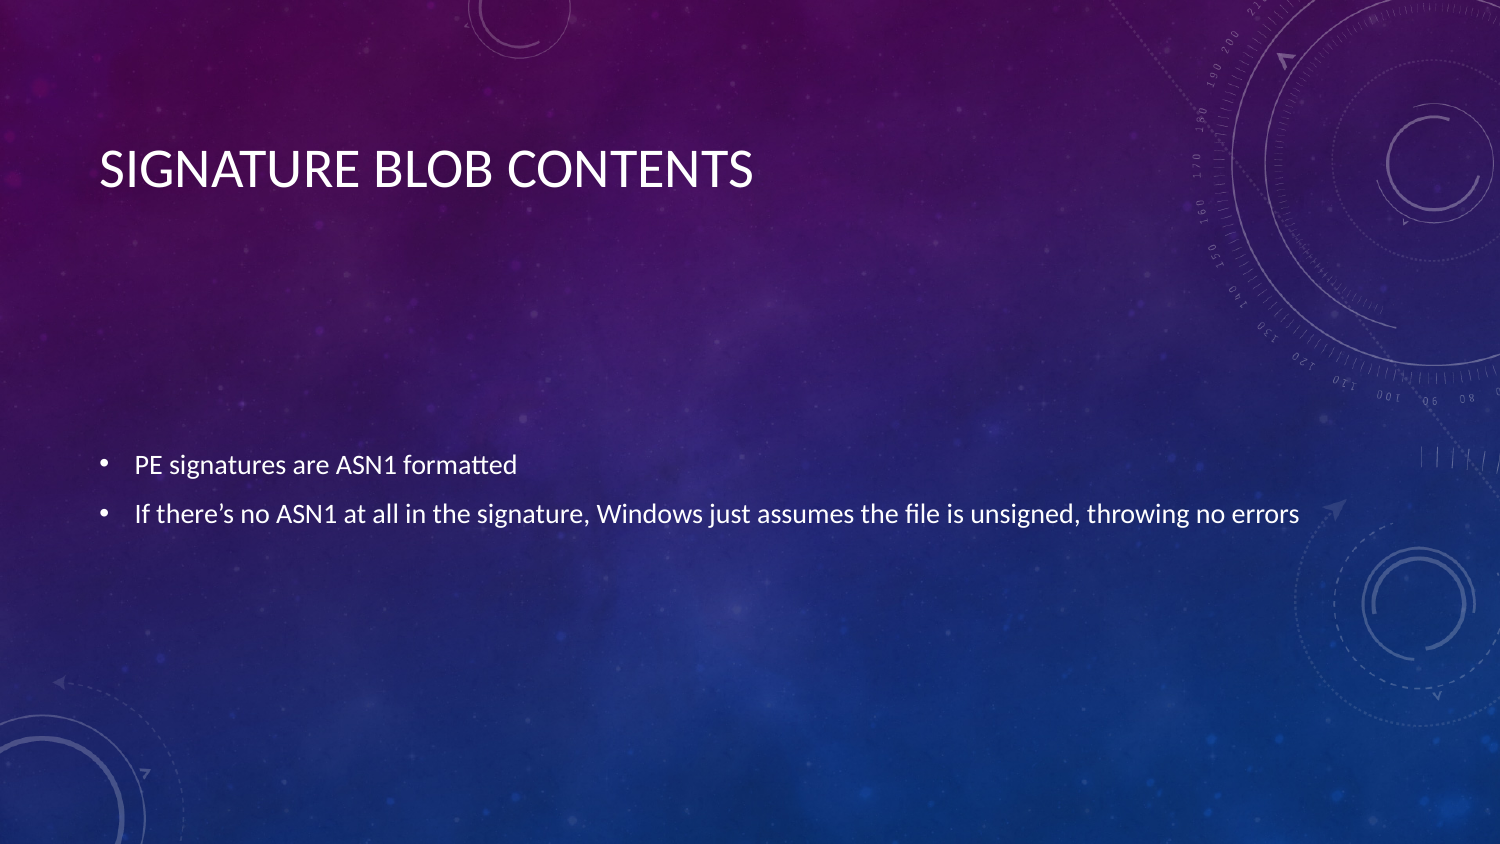

# Signature Blob Contents
PE signatures are ASN1 formatted
If there’s no ASN1 at all in the signature, Windows just assumes the file is unsigned, throwing no errors